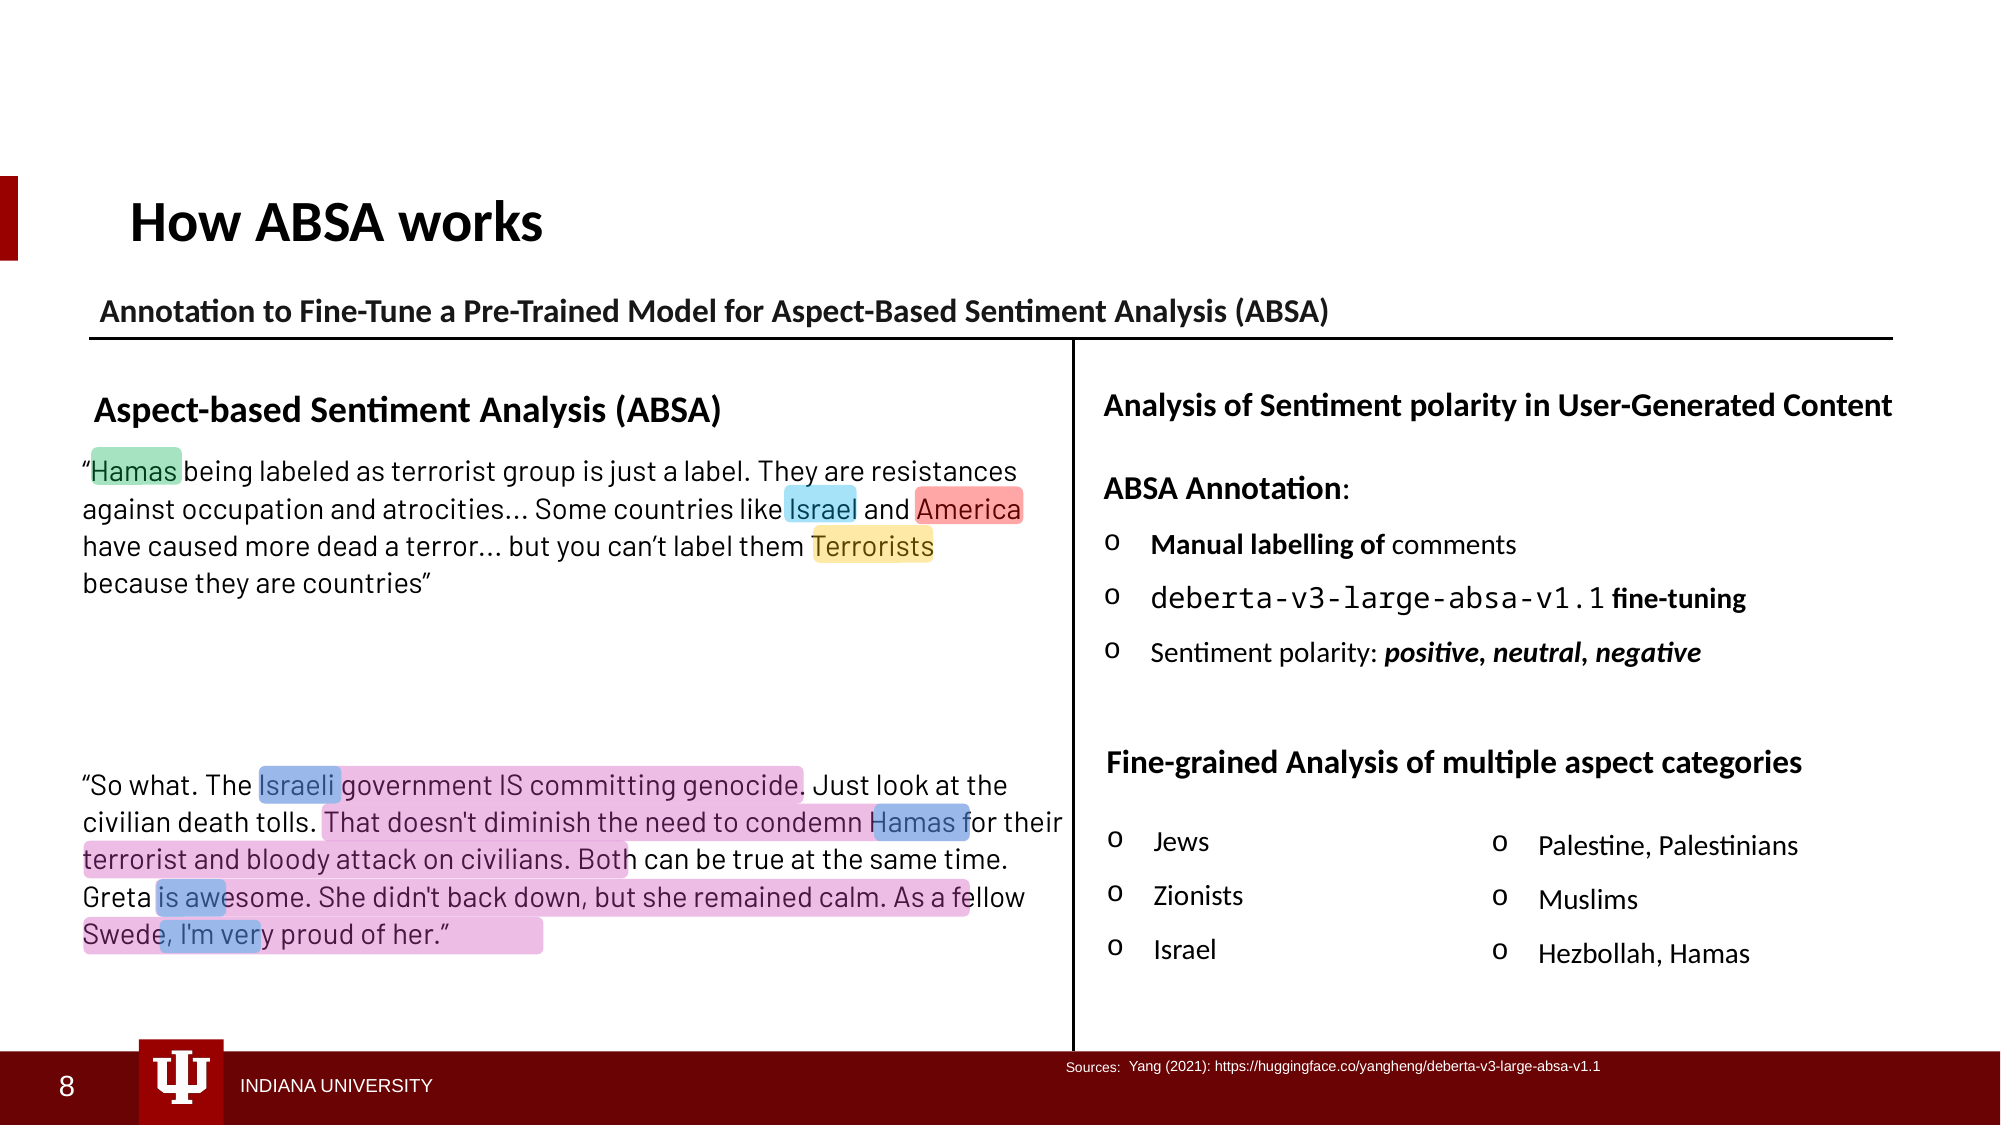

How ABSA works
Annotation to Fine-Tune a Pre-Trained Model for Aspect-Based Sentiment Analysis (ABSA)
Analysis of Sentiment polarity in User-Generated Content

ABSA Annotation:
Manual labelling of comments
deberta-v3-large-absa-v1.1 fine-tuning
Sentiment polarity: positive, neutral, negative

Aspect-based Sentiment Analysis (ABSA)
“Hamas being labeled as terrorist group is just a label. They are resistances against occupation and atrocities... Some countries like Israel and America have caused more dead a terror... but you can’t label them Terrorists because they are countries”

Fine-grained Analysis of multiple aspect categories
Jews
Zionists
Israel

“So what. The Israeli government IS committing genocide. Just look at the civilian death tolls. That doesn't diminish the need to condemn Hamas for their terrorist and bloody attack on civilians. Both can be true at the same time. Greta is awesome. She didn't back down, but she remained calm. As a fellow Swede, I'm very proud of her.”

Palestine, Palestinians
Muslims
Hezbollah, Hamas

Yang (2021): https://huggingface.co/yangheng/deberta-v3-large-absa-v1.1
Sources:
8